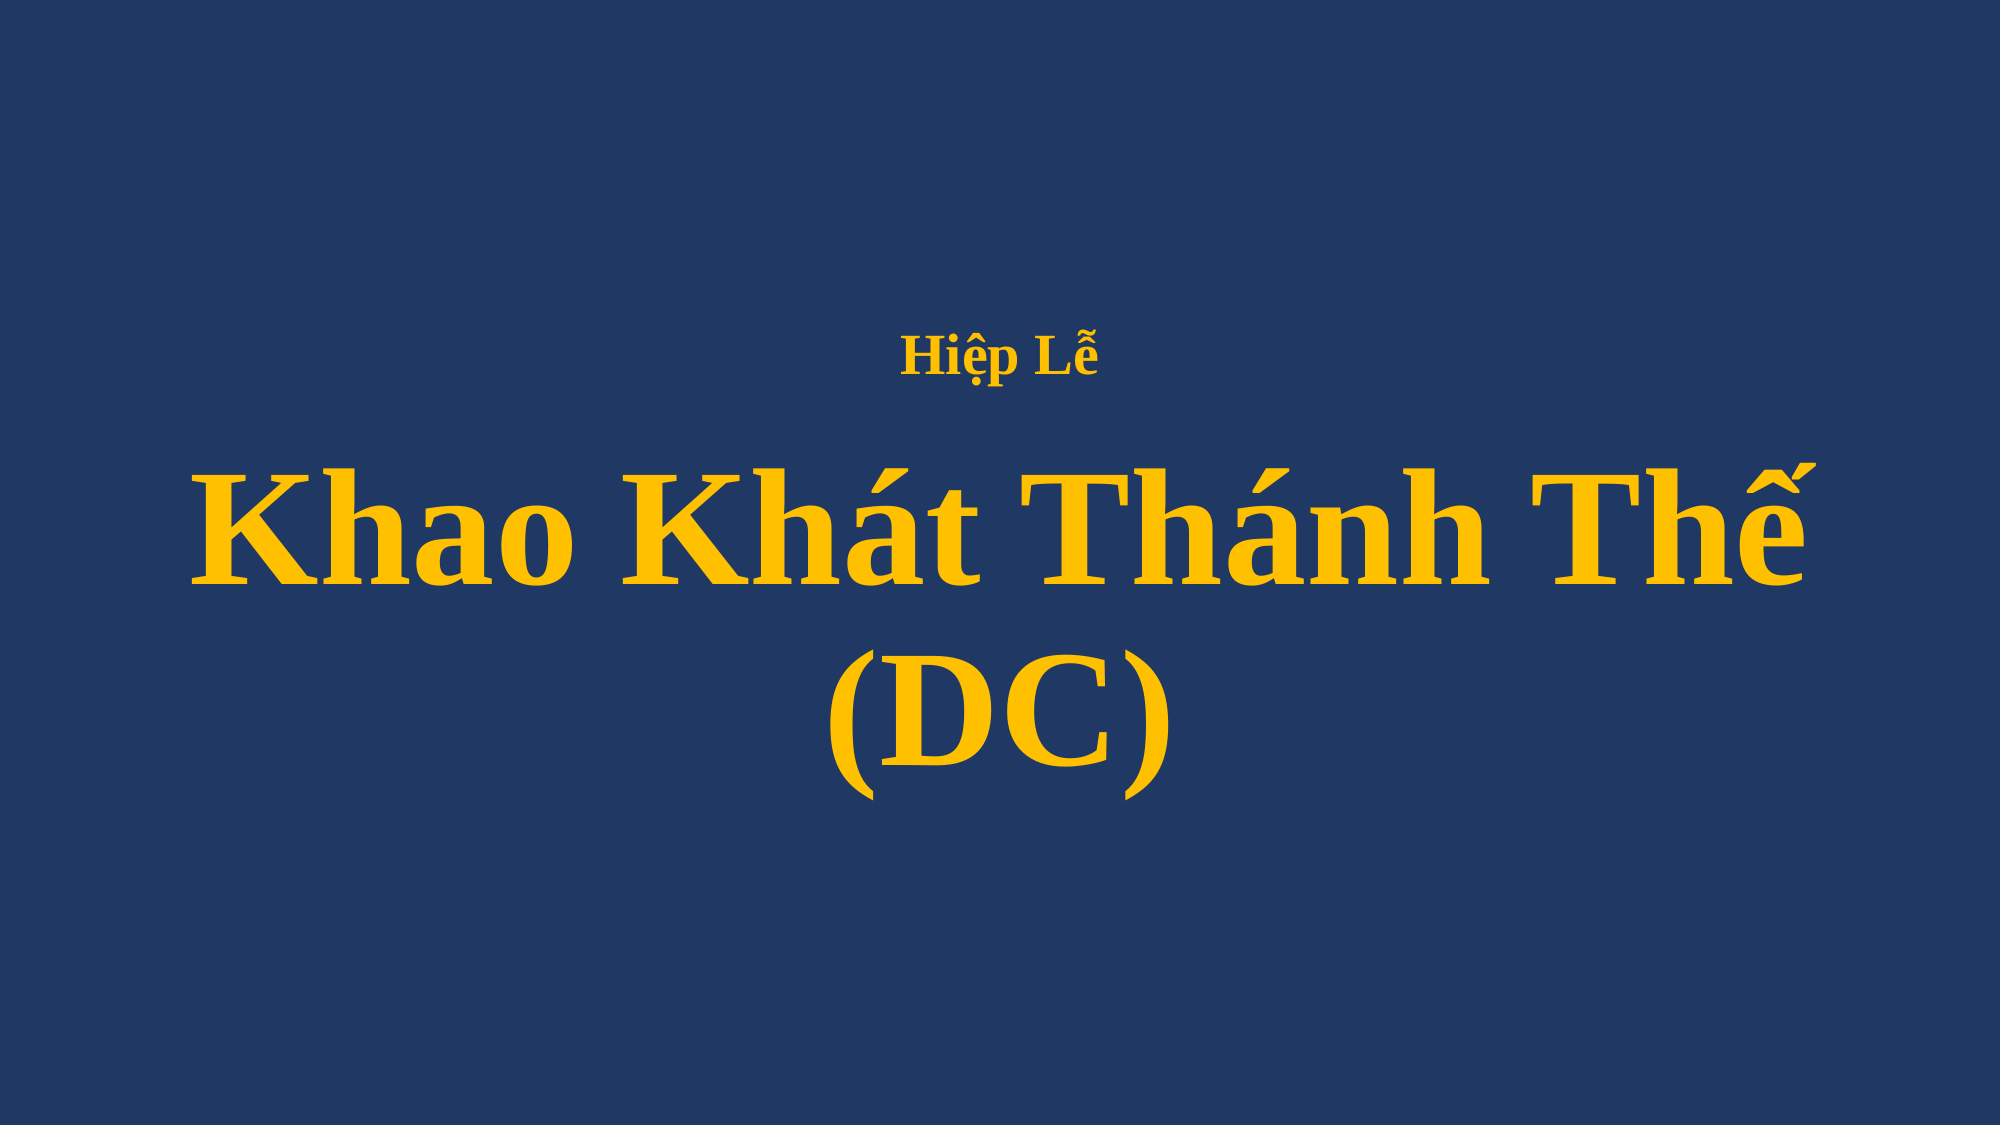

# Hiệp Lễ Khao Khát Thánh Thế (DC)